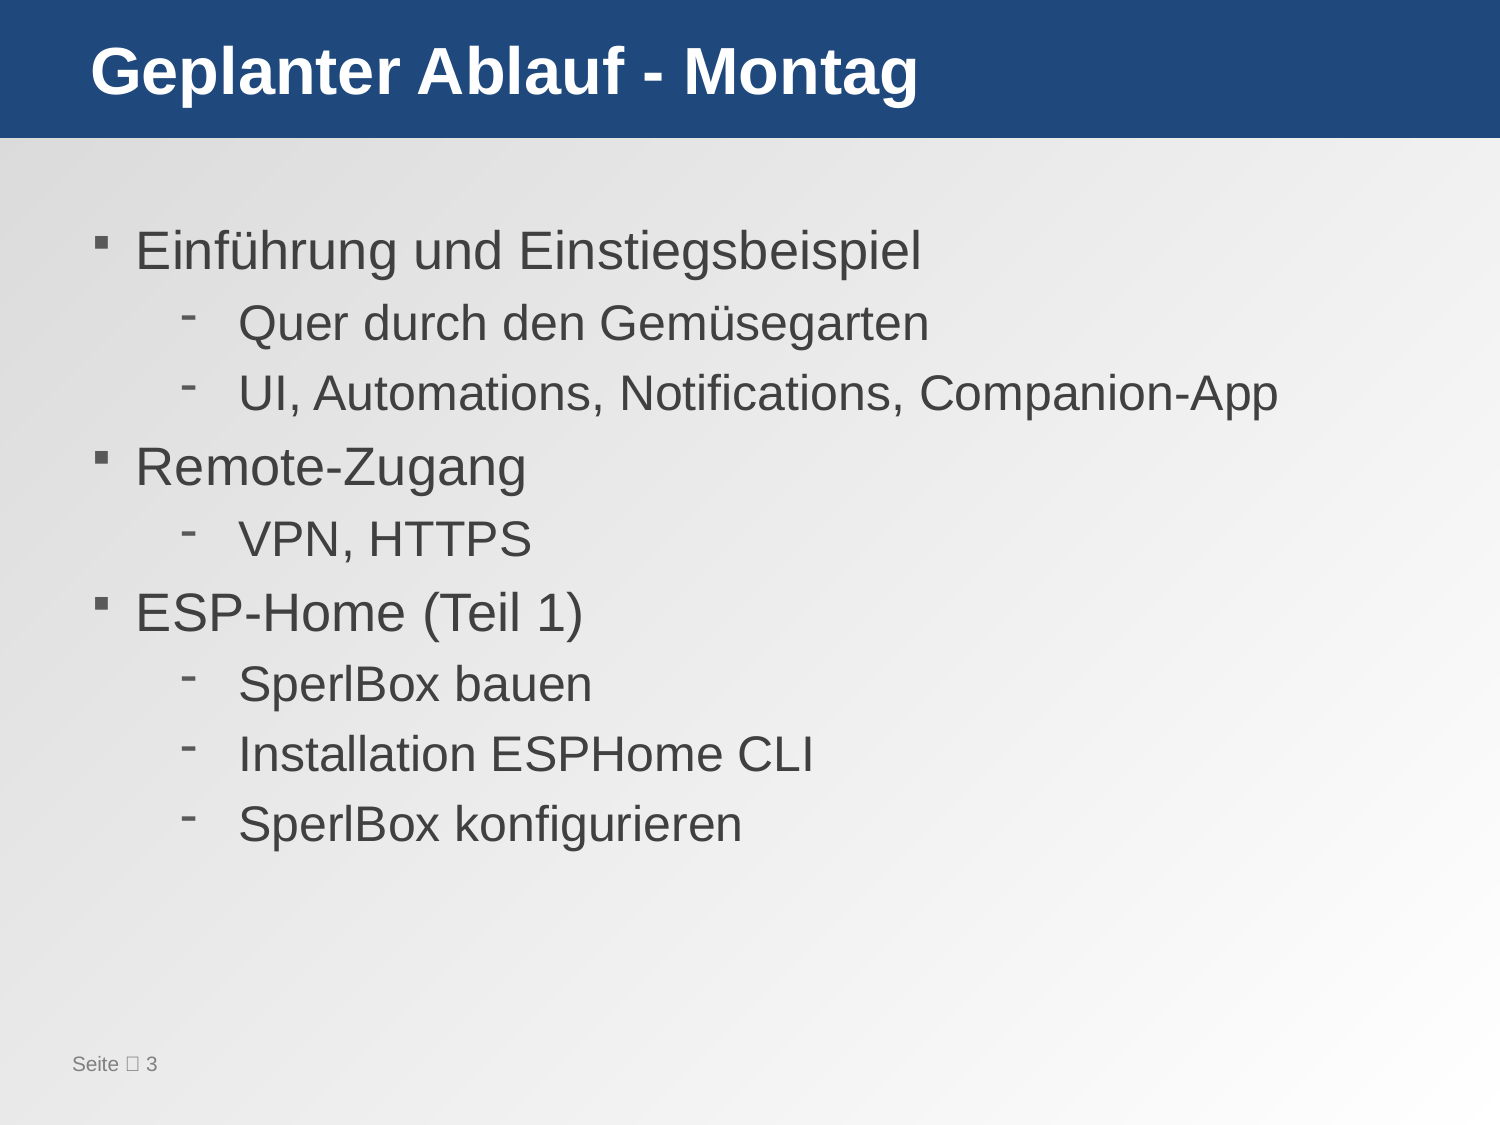

# Geplanter Ablauf - Montag
Einführung und Einstiegsbeispiel
Quer durch den Gemüsegarten
UI, Automations, Notifications, Companion-App
Remote-Zugang
VPN, HTTPS
ESP-Home (Teil 1)
SperlBox bauen
Installation ESPHome CLI
SperlBox konfigurieren